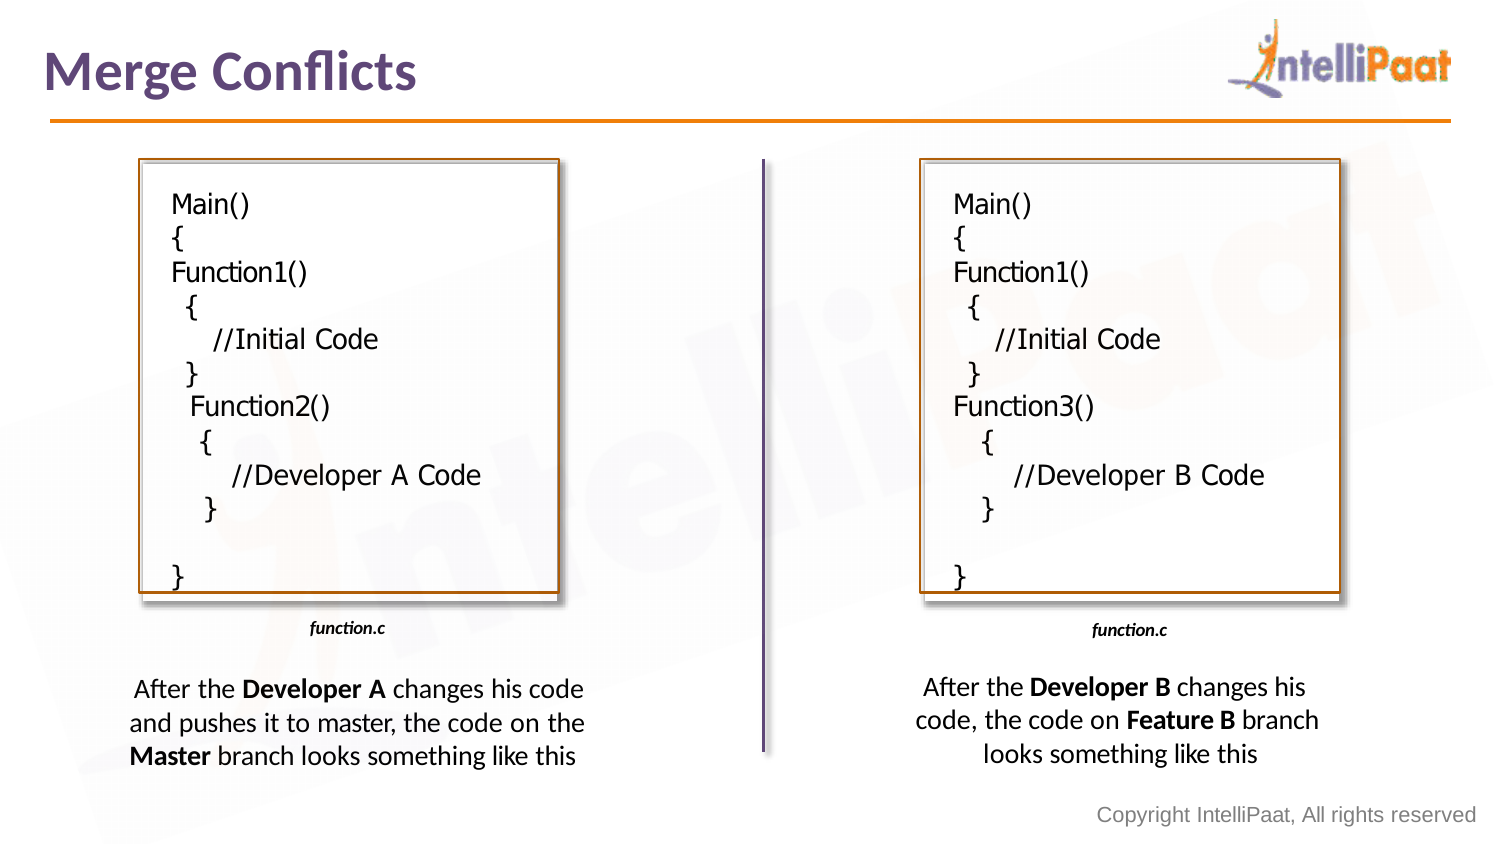

# Merge Conflicts

Main()
{
Function1()
{
//Initial Code
}
Function2()
{
//Developer A Code
}

}
Main()
{
Function1()
{
//Initial Code
}
Function3()
{
//Developer B Code
}

}

function.c
function.c
After the Developer B changes his  code, the code on Feature B branch  looks something like this
After the Developer A changes his code  and pushes it to master, the code on the  Master branch looks something like this
Copyright IntelliPaat, All rights reserved